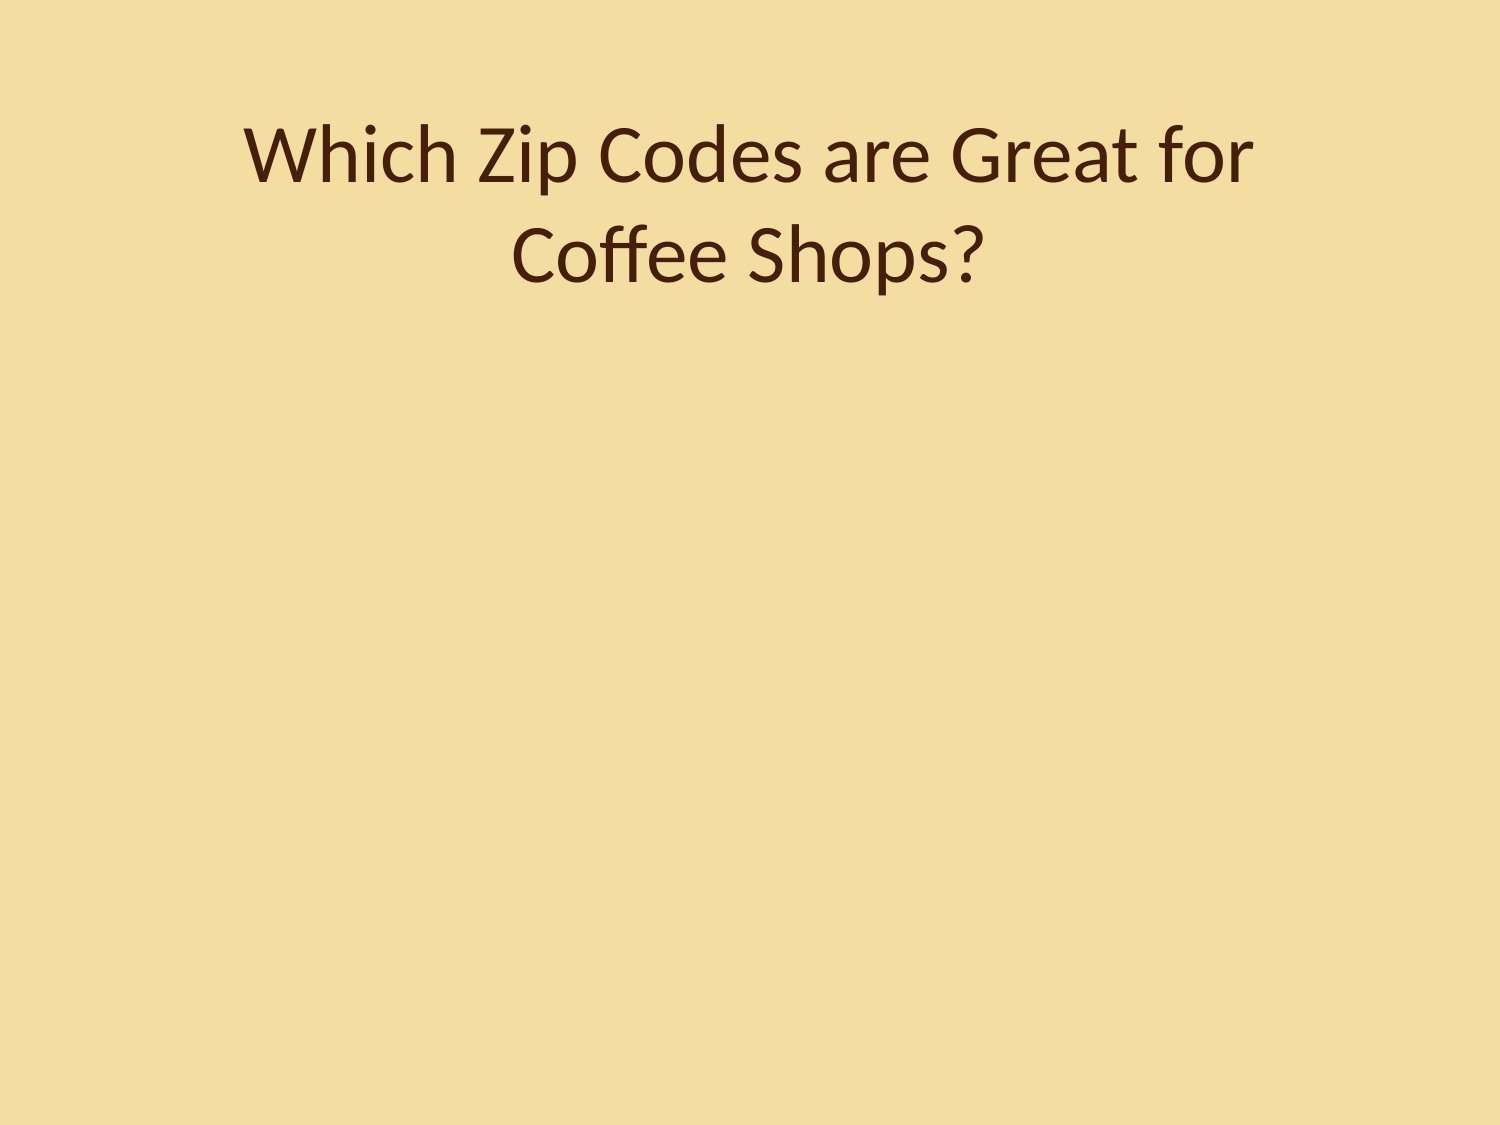

# Which Zip Codes are Great for Coffee Shops?